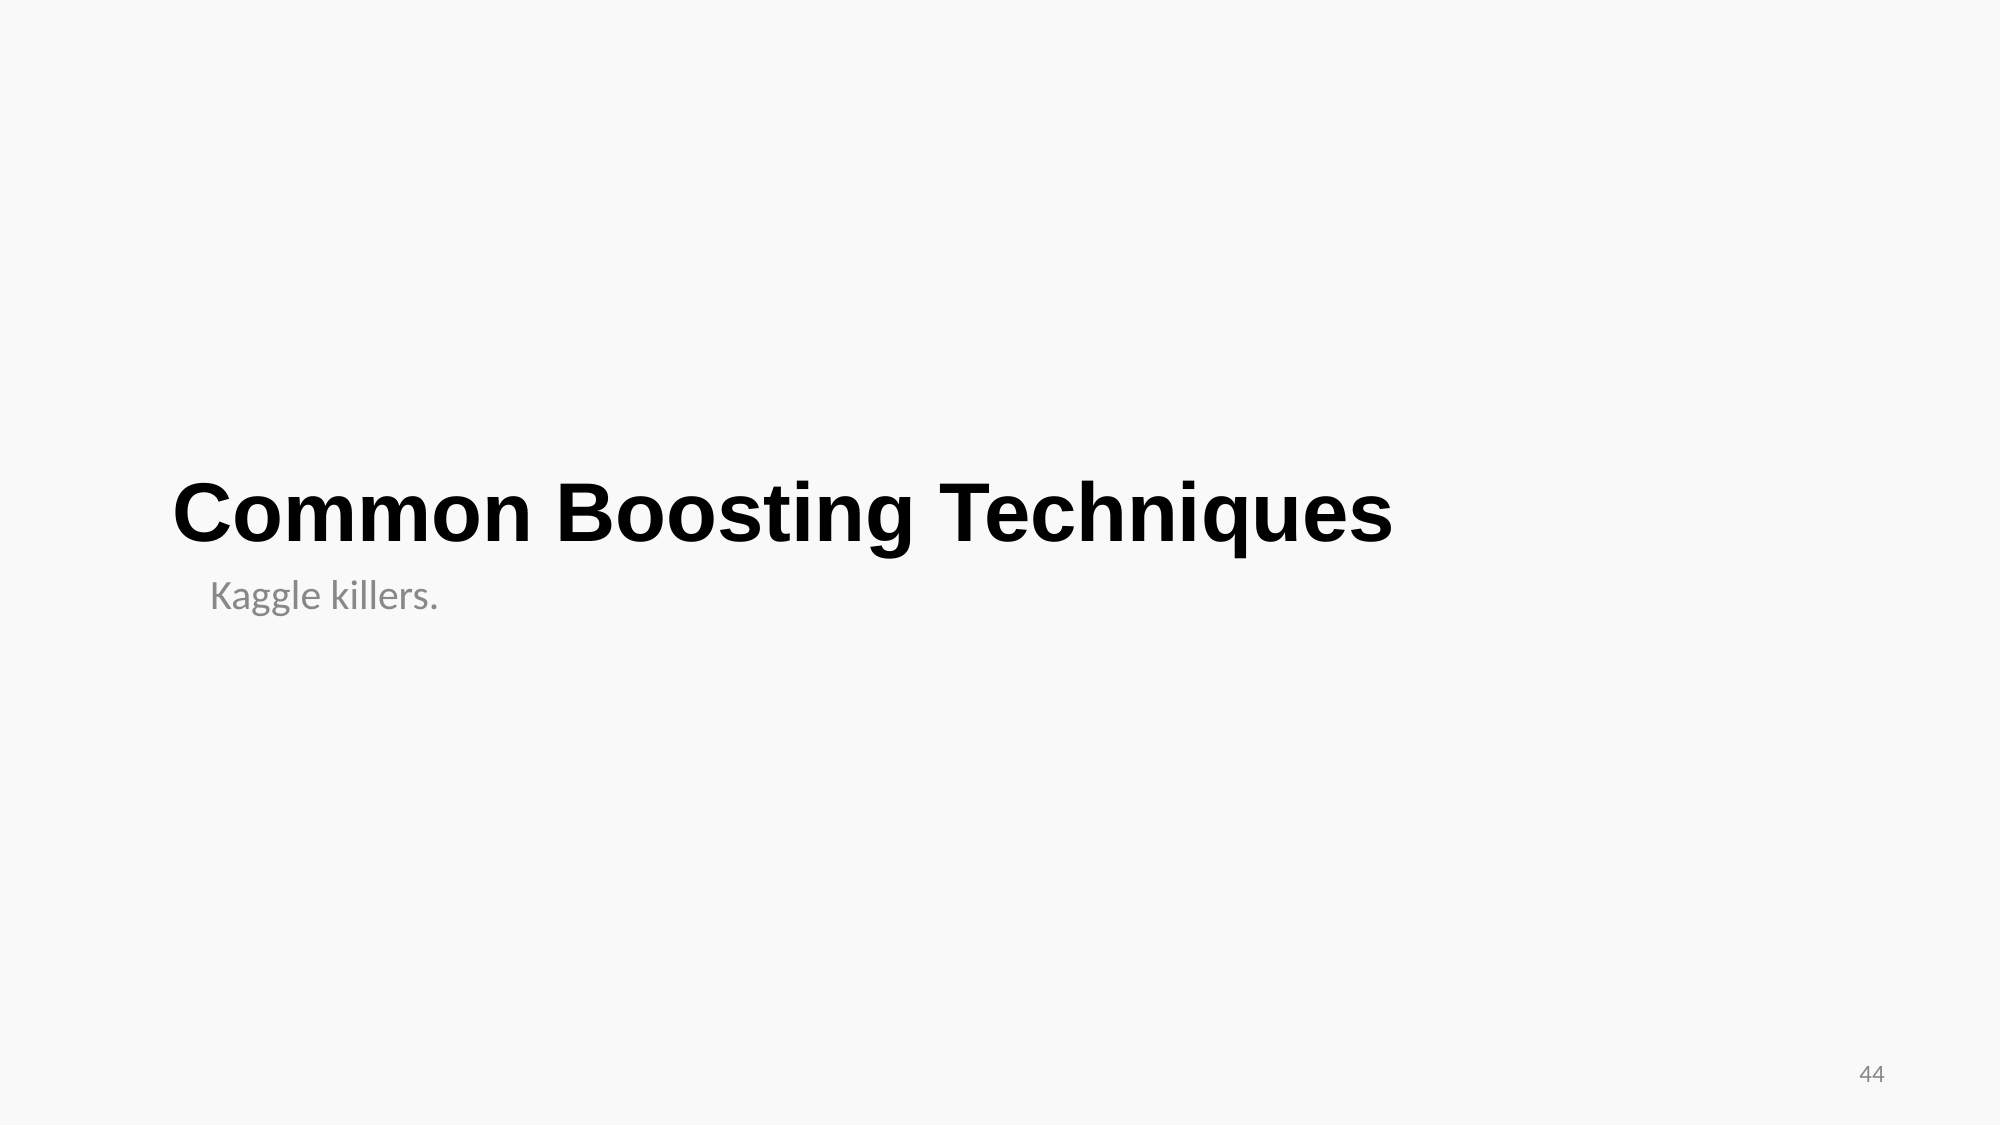

# Common Boosting Techniques
Kaggle killers.
44